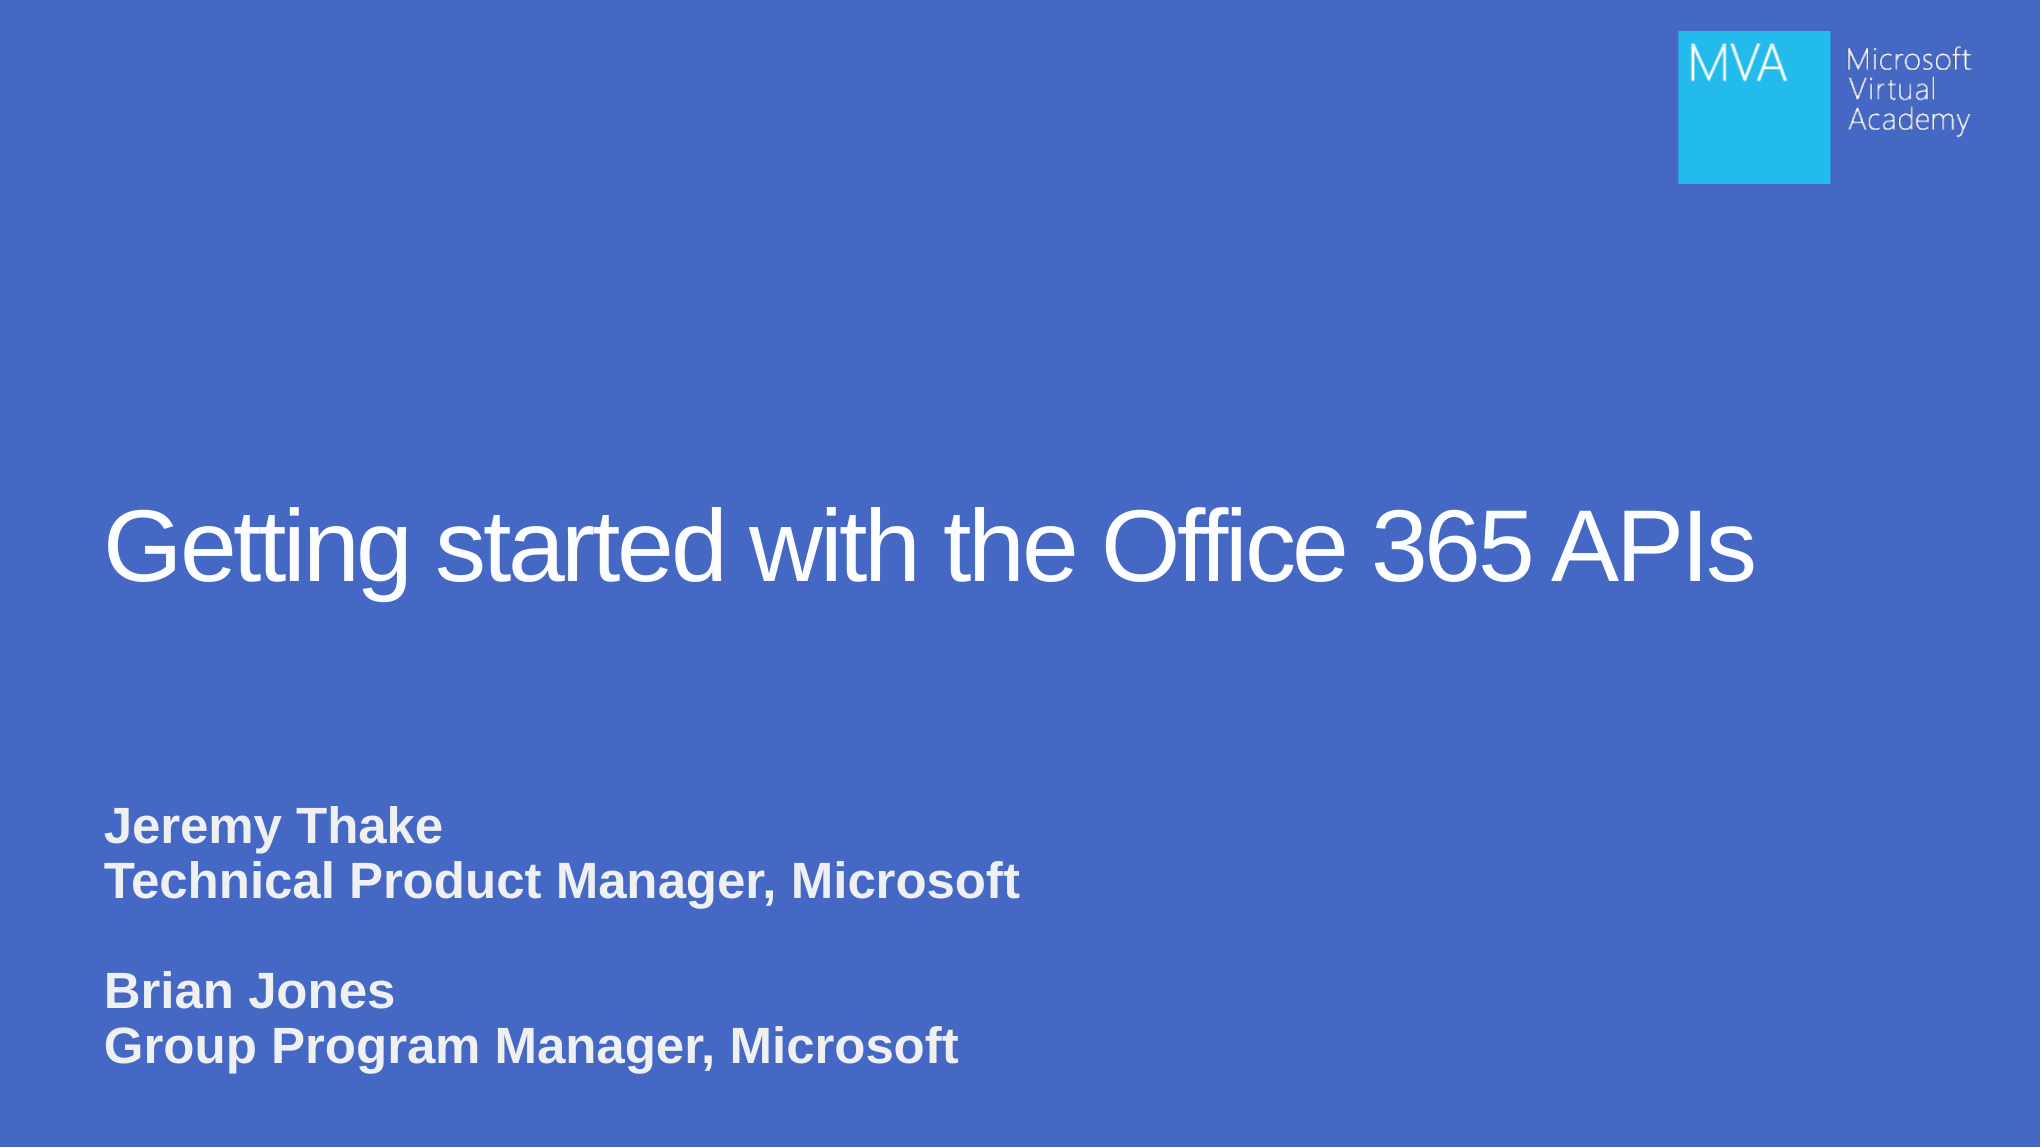

# Getting started with the Office 365 APIs
Jeremy Thake
Technical Product Manager, Microsoft

Brian Jones
Group Program Manager, Microsoft